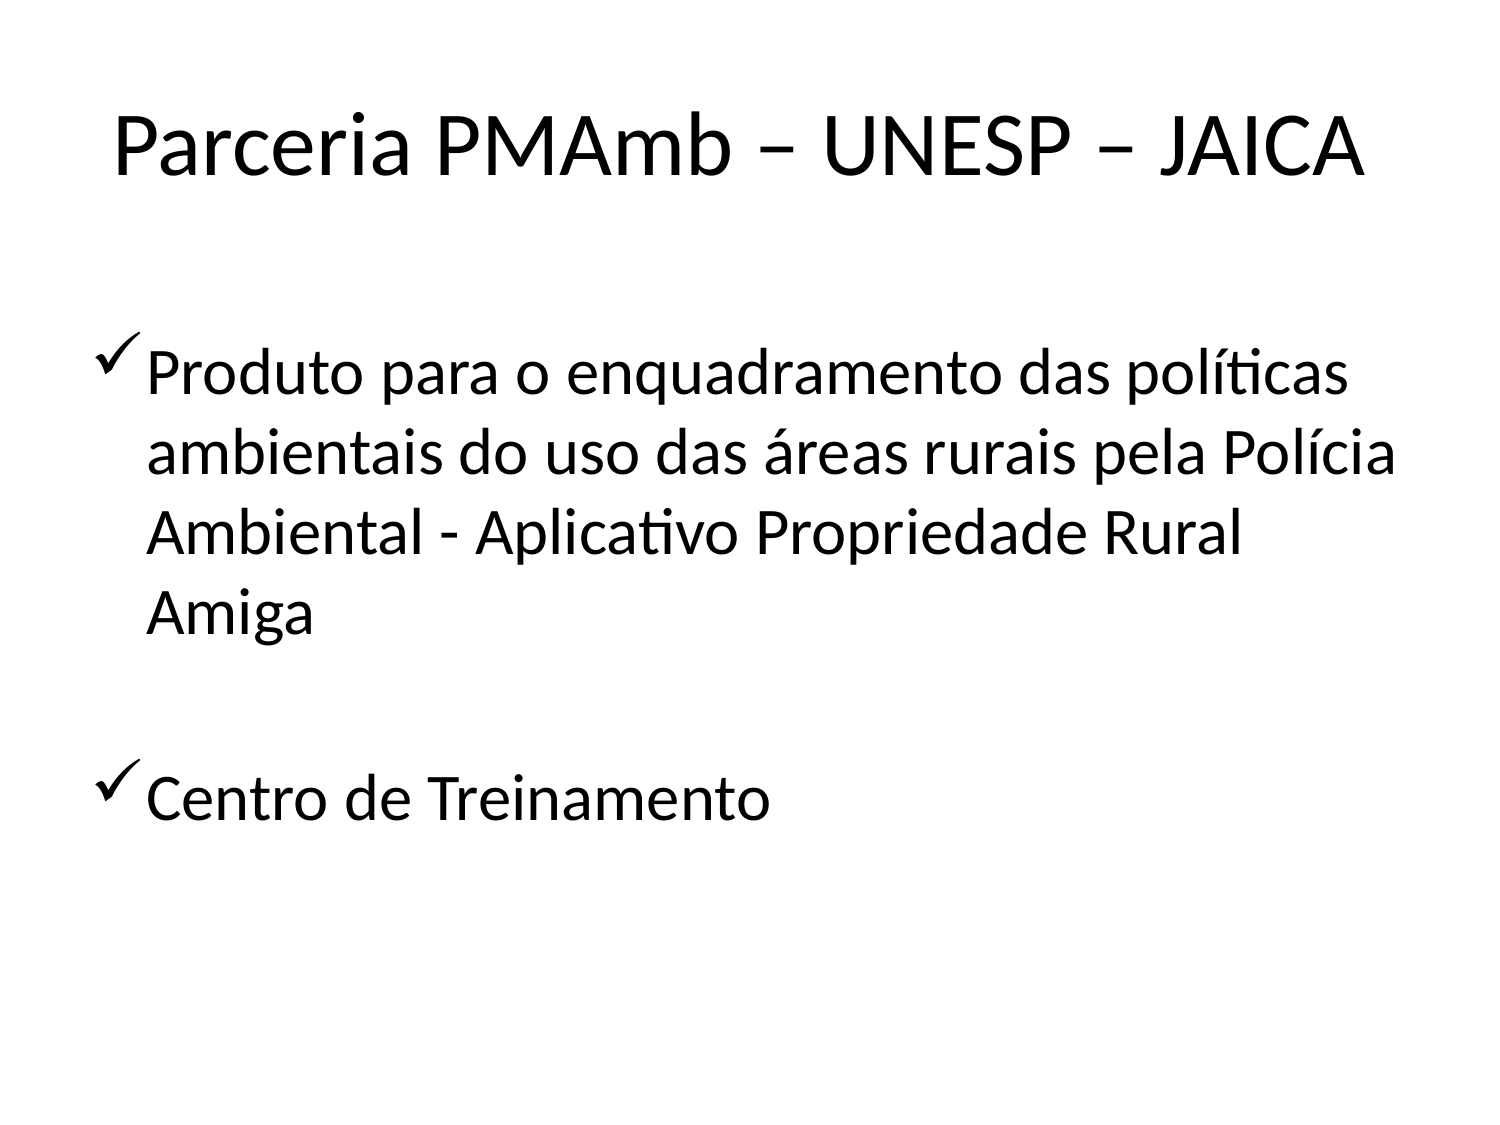

# Parceria PMAmb – UNESP – JAICA
Produto para o enquadramento das políticas ambientais do uso das áreas rurais pela Polícia Ambiental - Aplicativo Propriedade Rural Amiga

Centro de Treinamento